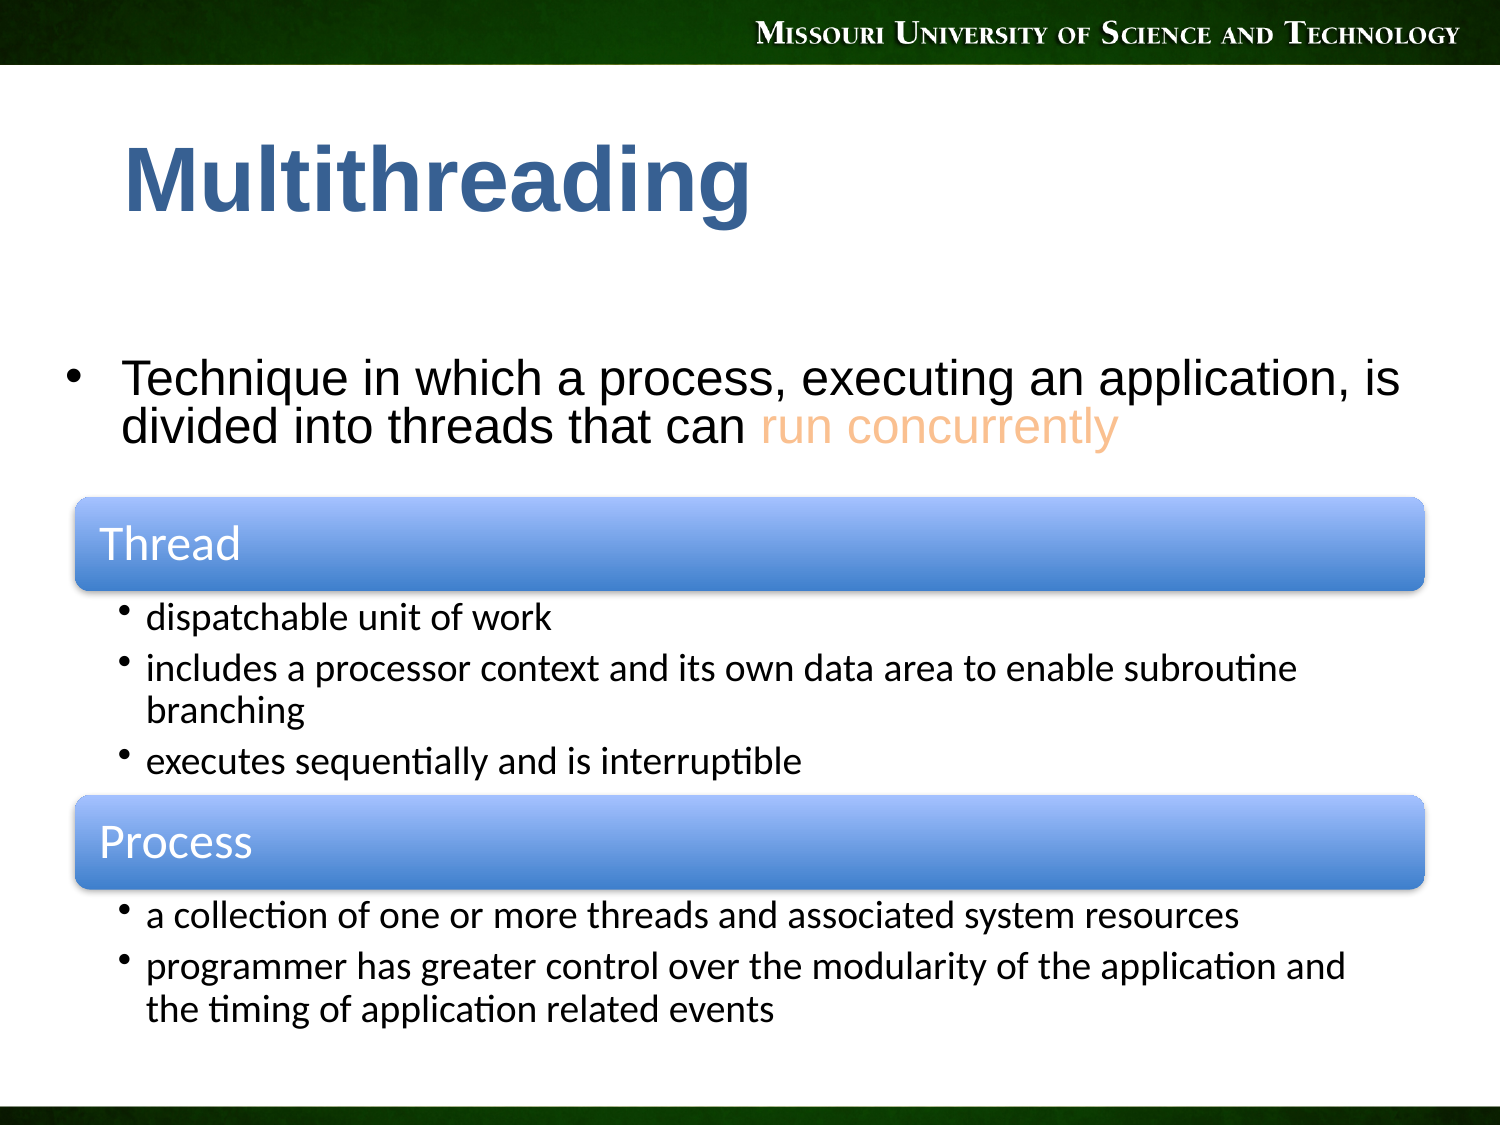

# Multithreading
Technique in which a process, executing an application, is divided into threads that can run concurrently
Thread
dispatchable unit of work
includes a processor context and its own data area to enable subroutine branching
executes sequentially and is interruptible
Process
a collection of one or more threads and associated system resources
programmer has greater control over the modularity of the application and the timing of application related events